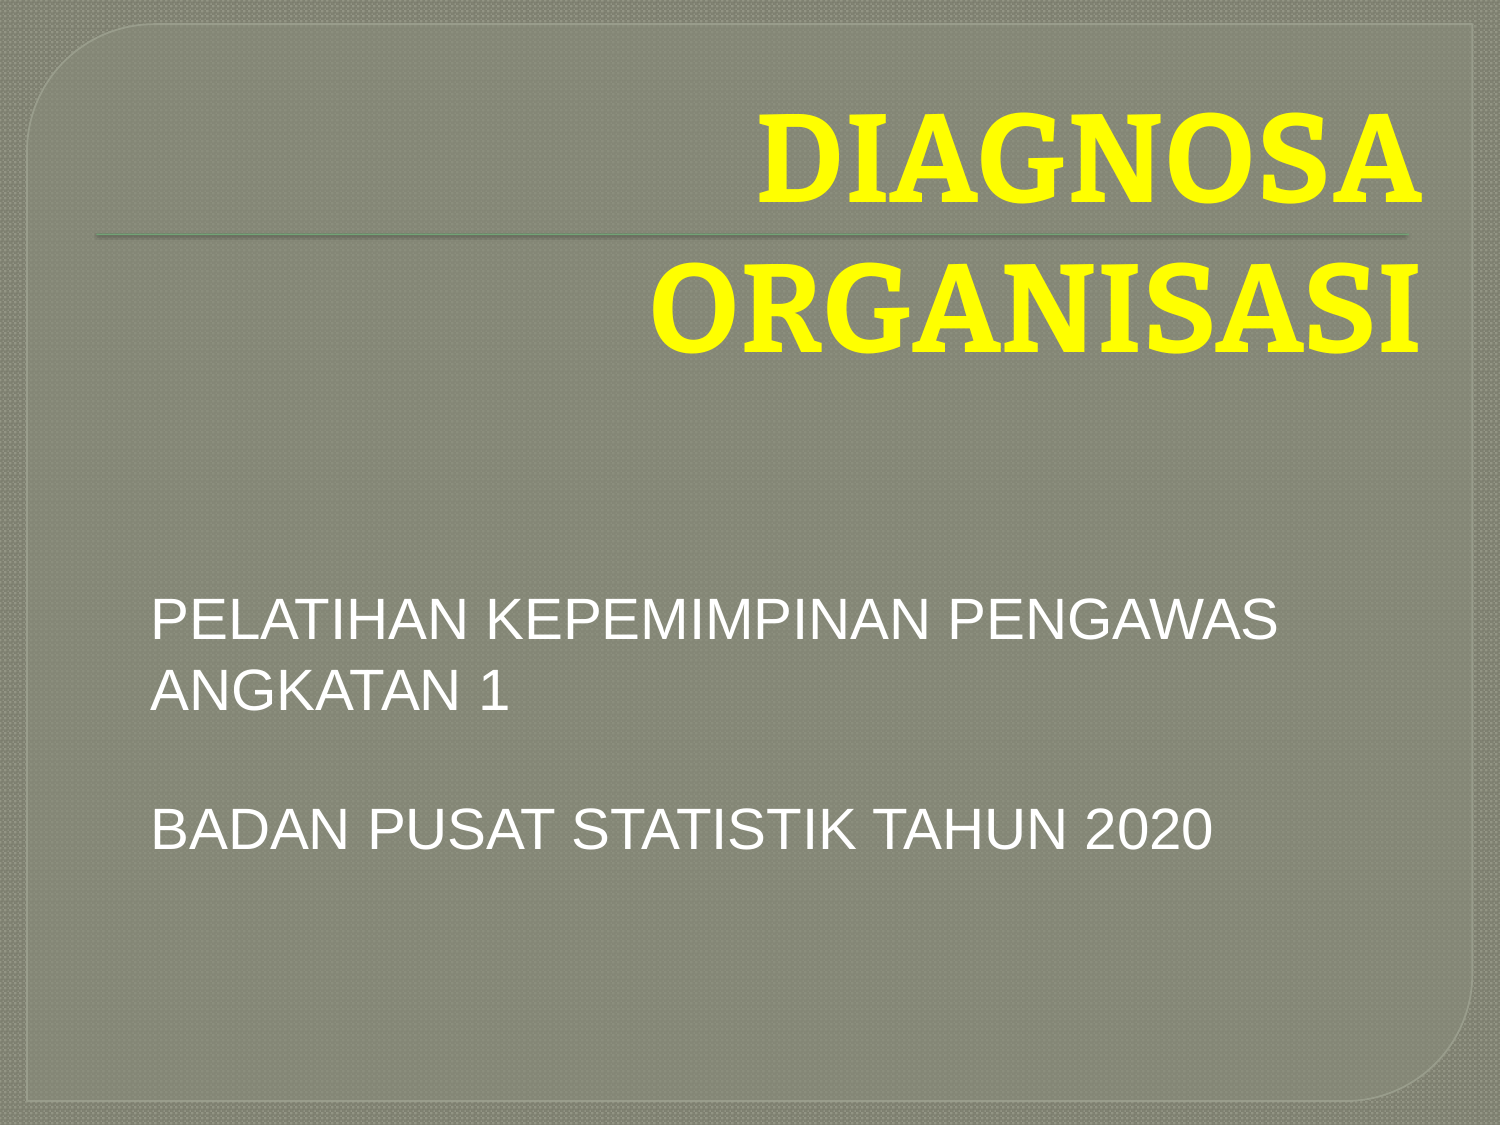

# DIAGNOSA ORGANISASI
PELATIHAN KEPEMIMPINAN PENGAWAS
ANGKATAN 1

BADAN PUSAT STATISTIK TAHUN 2020